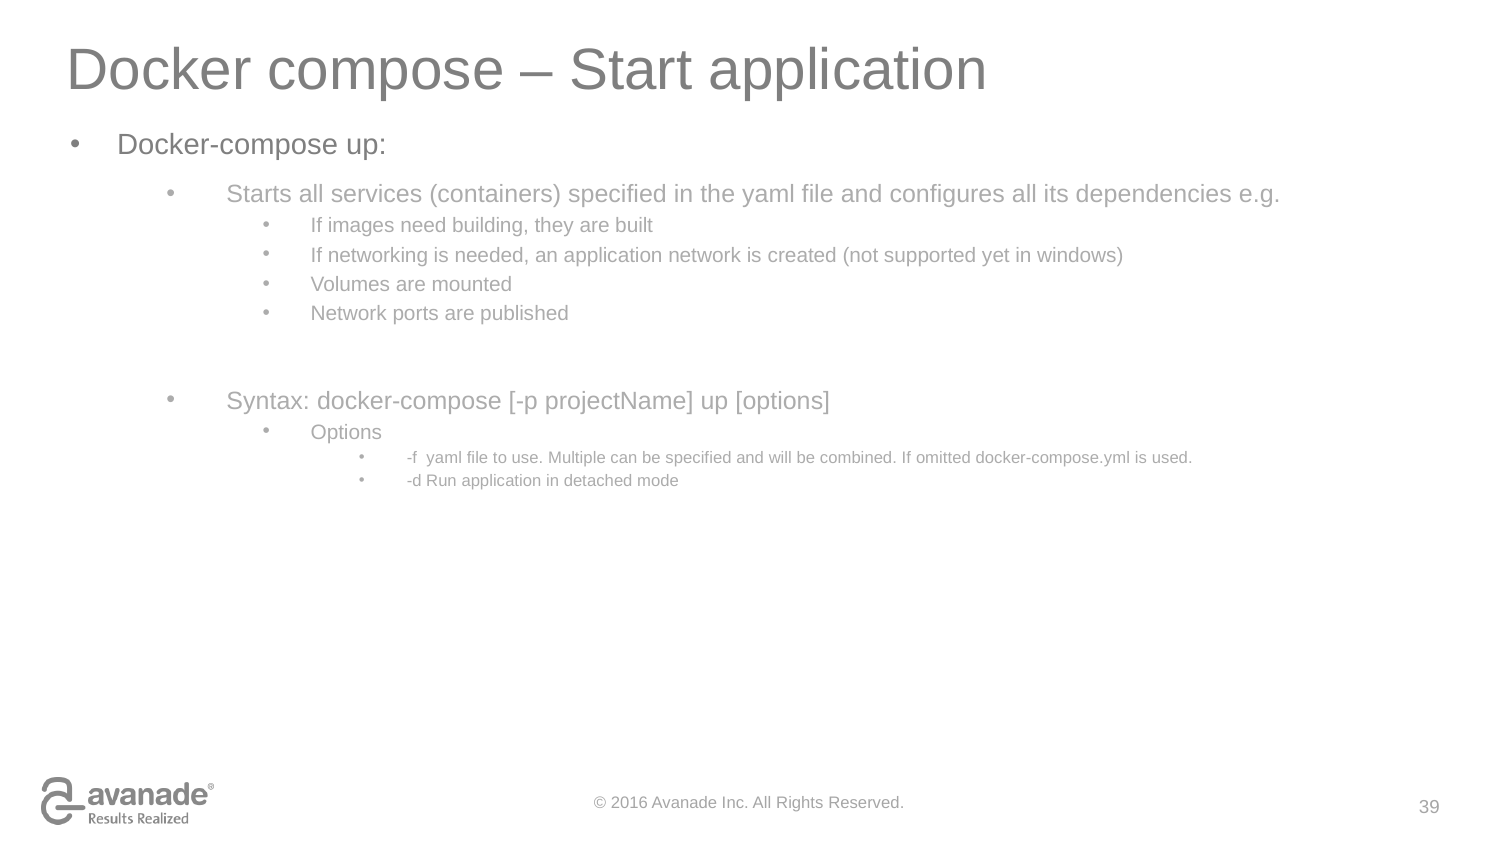

# Docker compose – Start application
Docker-compose up:
Starts all services (containers) specified in the yaml file and configures all its dependencies e.g.
If images need building, they are built
If networking is needed, an application network is created (not supported yet in windows)
Volumes are mounted
Network ports are published

Syntax: docker-compose [-p projectName] up [options]
Options
-f  yaml file to use. Multiple can be specified and will be combined. If omitted docker-compose.yml is used.
-d Run application in detached mode